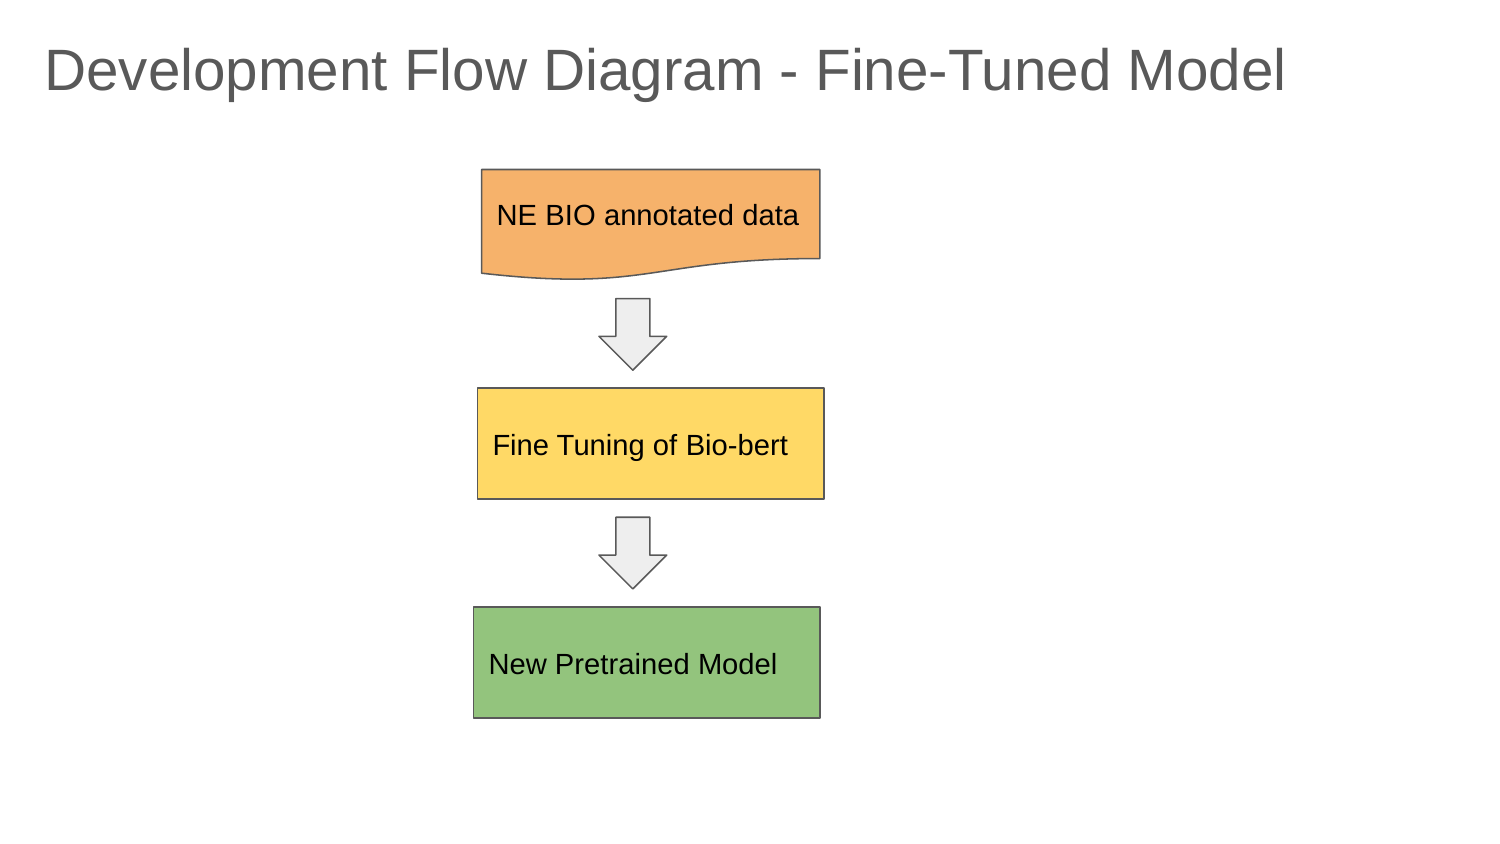

Development Flow Diagram - Fine-Tuned Model
NE BIO annotated data

Fine Tuning of Bio-bert

New Pretrained Model